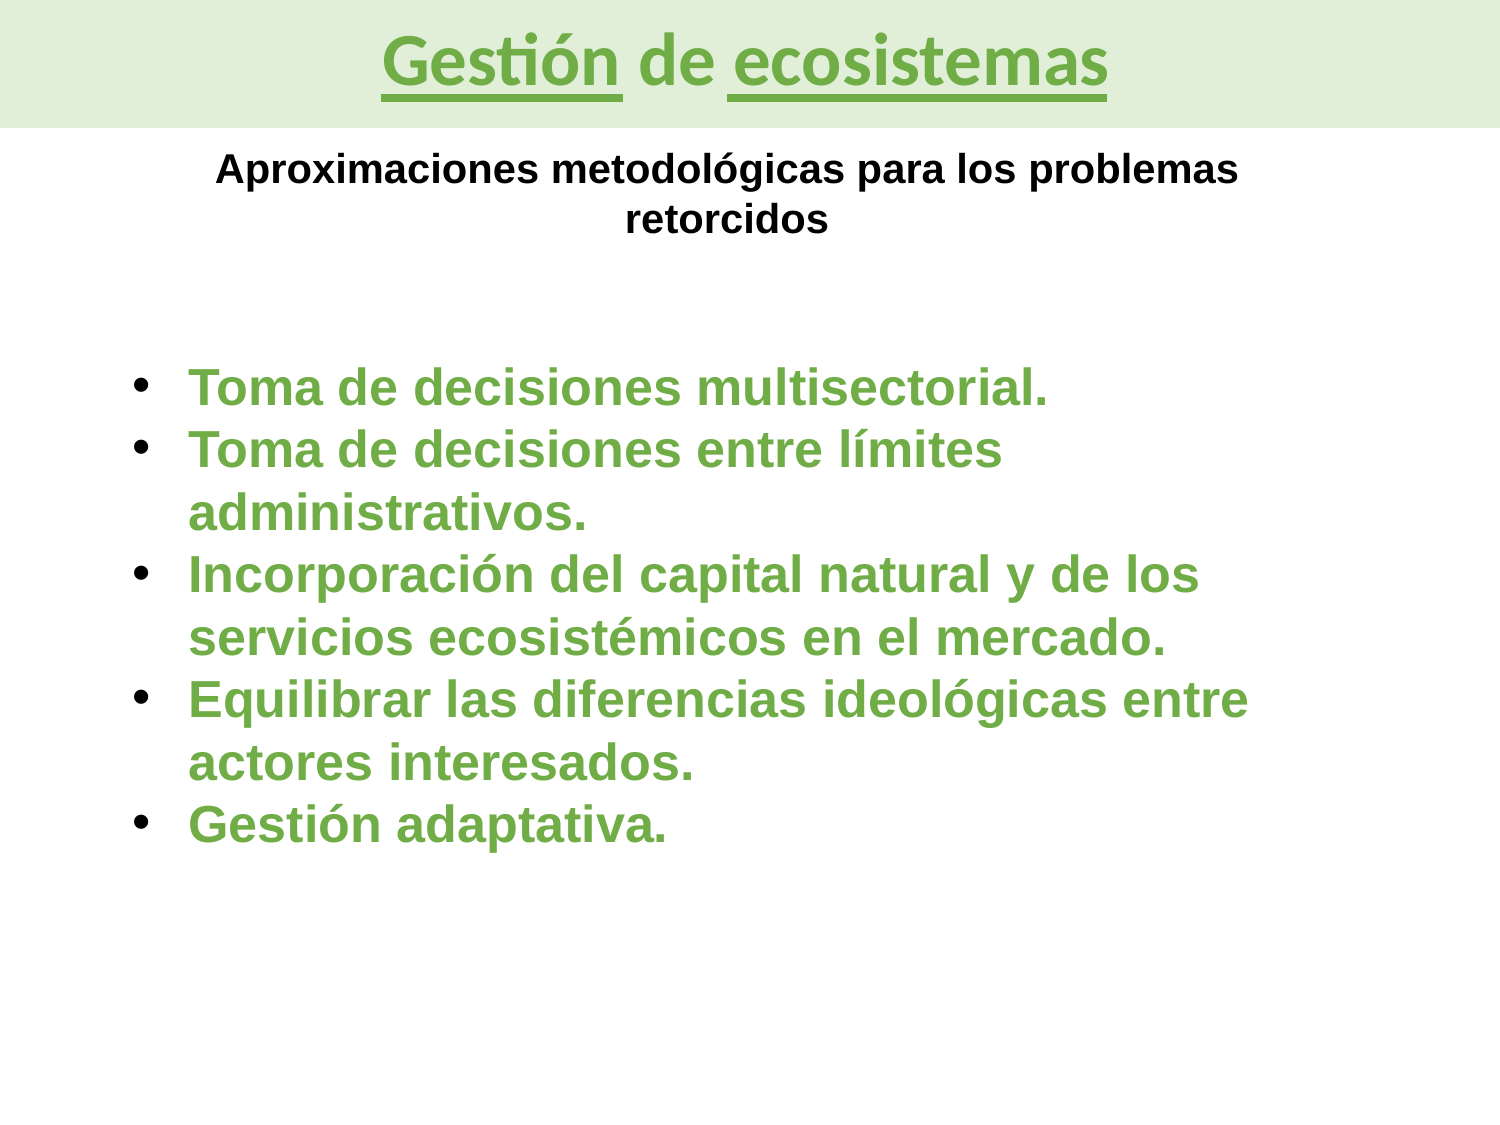

Gestión de ecosistemas
Aproximaciones metodológicas para los problemas retorcidos
Toma de decisiones multisectorial.
Toma de decisiones entre límites administrativos.
Incorporación del capital natural y de los servicios ecosistémicos en el mercado.
Equilibrar las diferencias ideológicas entre actores interesados.
Gestión adaptativa.